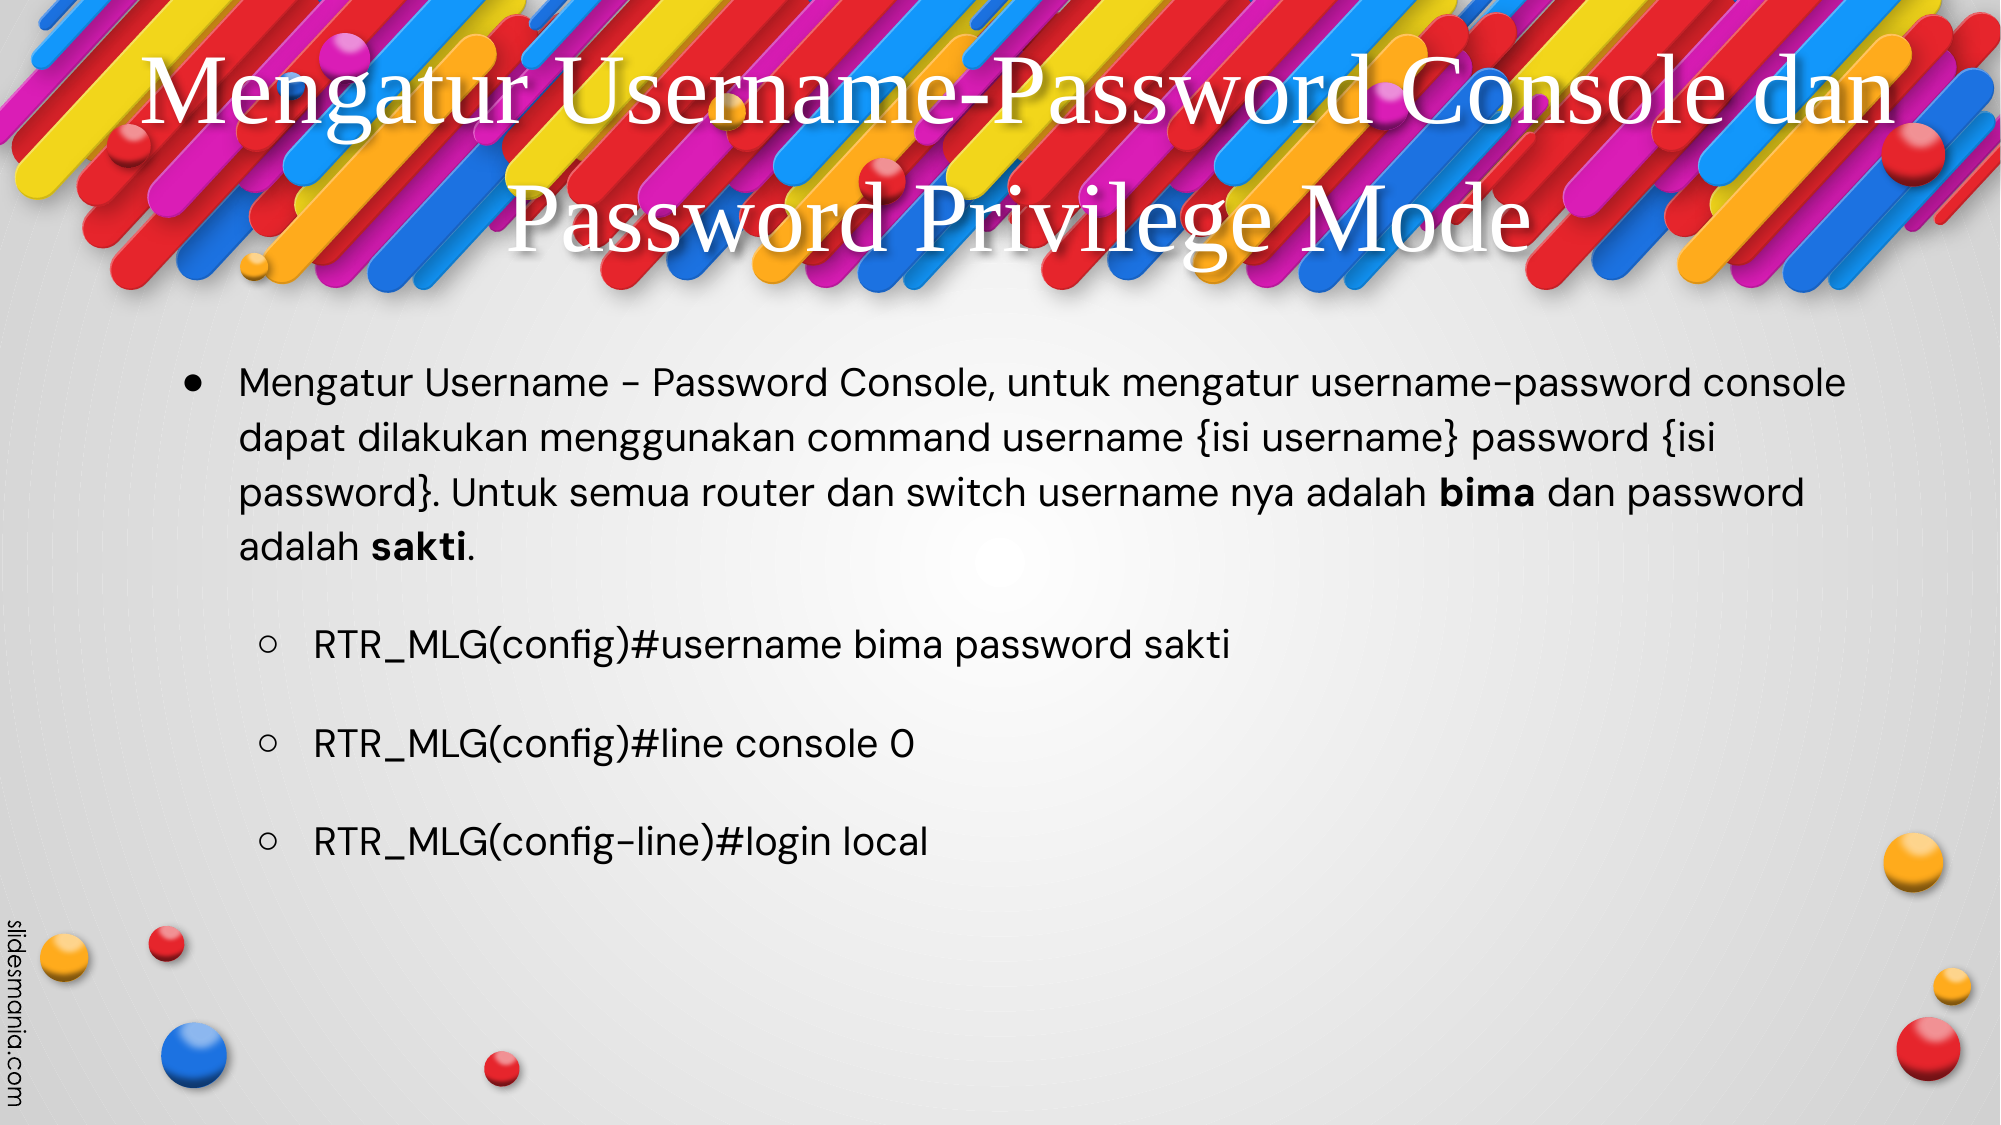

# Mengatur Username-Password Console dan Password Privilege Mode
Mengatur Username - Password Console, untuk mengatur username-password console dapat dilakukan menggunakan command username {isi username} password {isi password}. Untuk semua router dan switch username nya adalah bima dan password adalah sakti.
RTR_MLG(config)#username bima password sakti
RTR_MLG(config)#line console 0
RTR_MLG(config-line)#login local